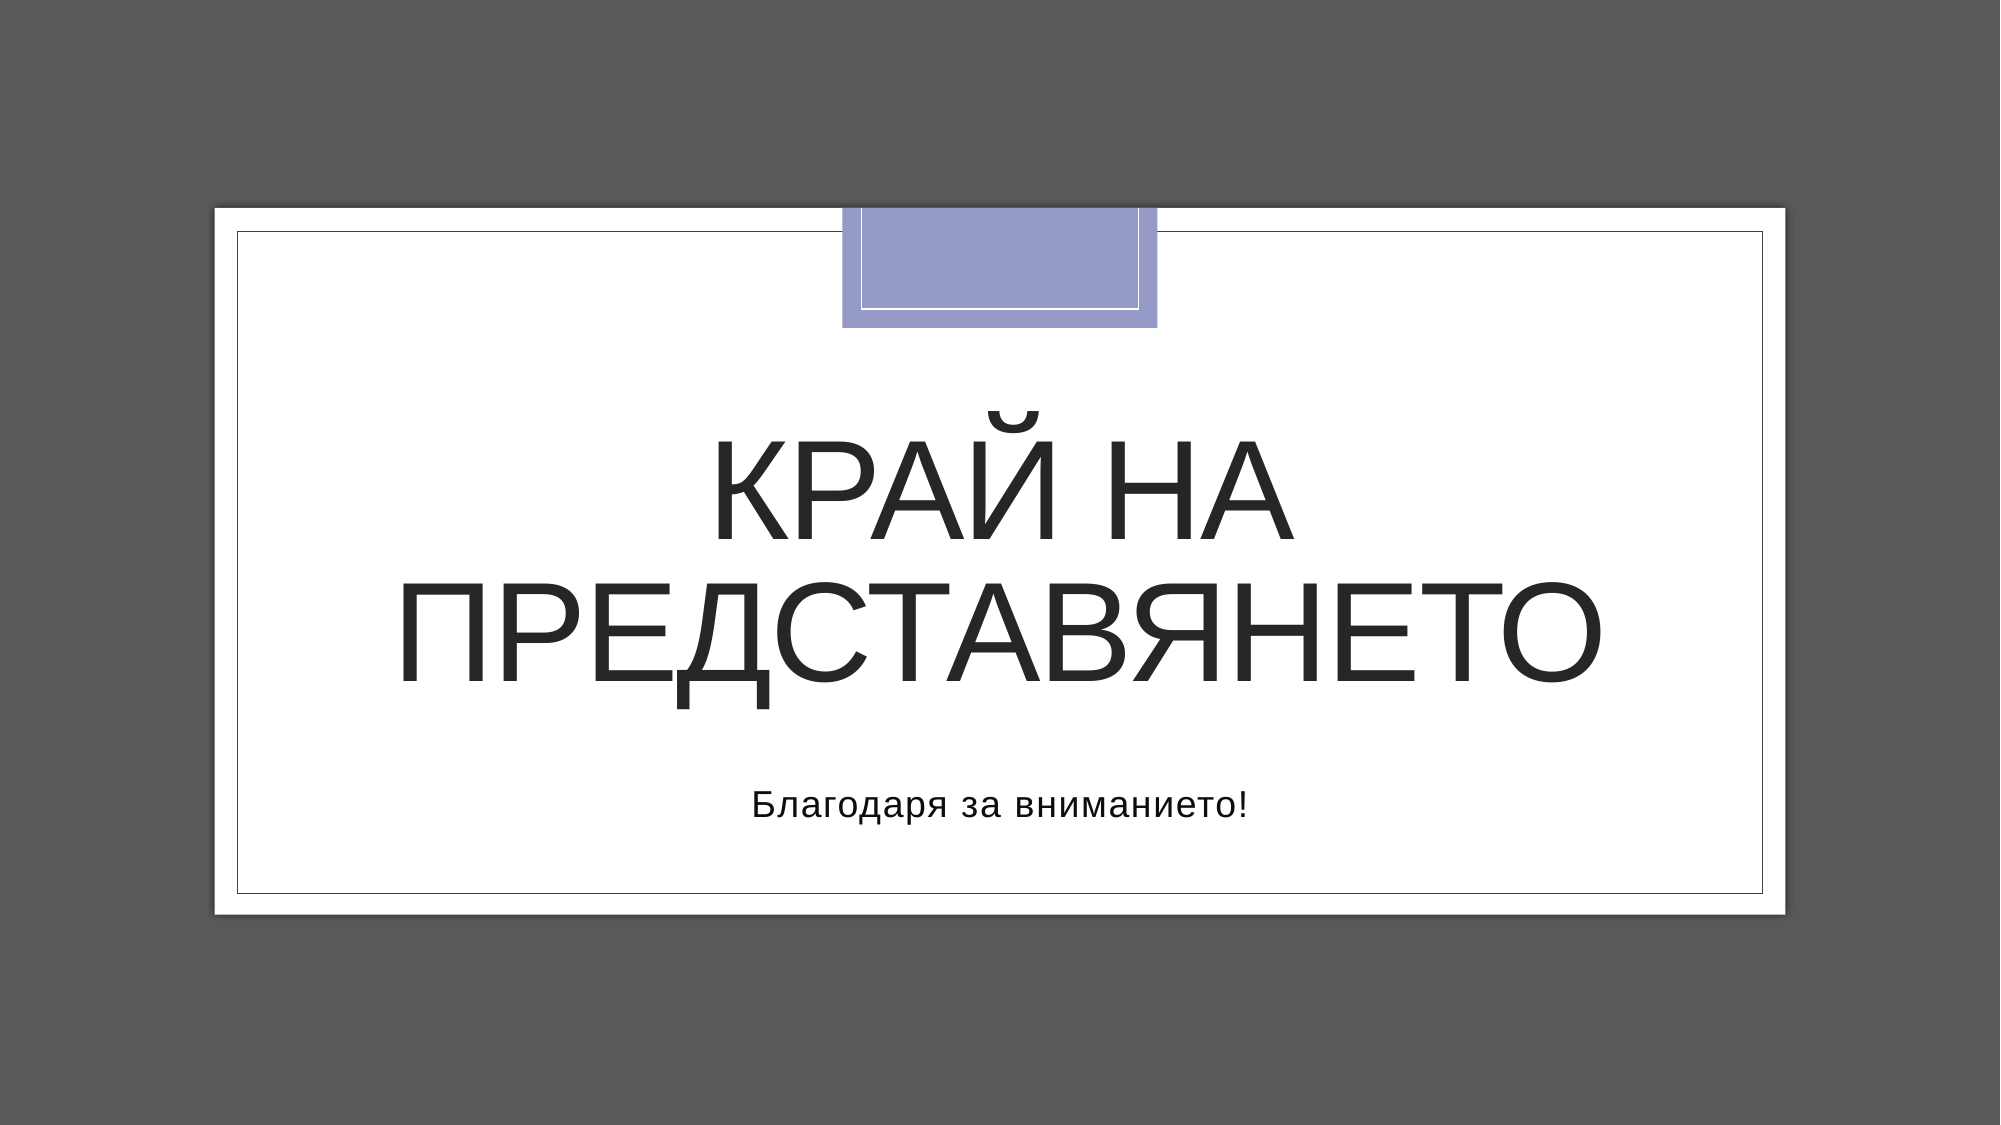

# Край на представянето
Благодаря за вниманието!